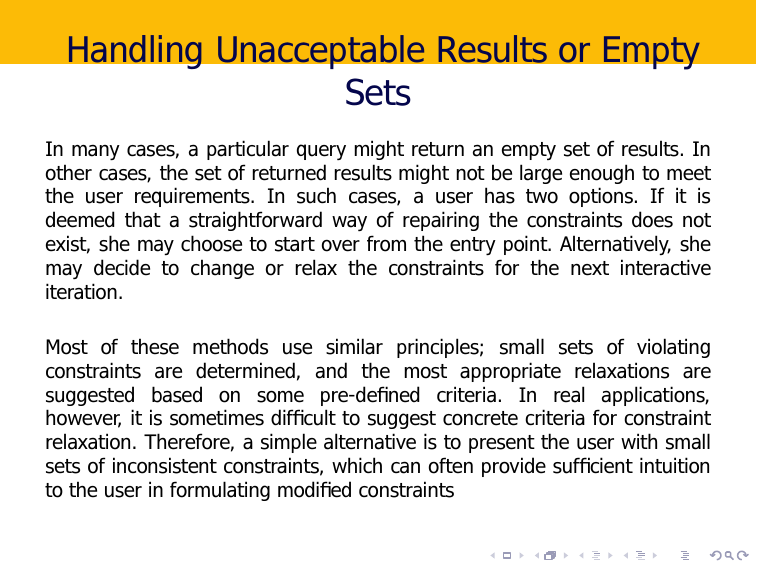

# Handling Unacceptable Results or Empty Sets
In many cases, a particular query might return an empty set of results. In other cases, the set of returned results might not be large enough to meet the user requirements. In such cases, a user has two options. If it is deemed that a straightforward way of repairing the constraints does not exist, she may choose to start over from the entry point. Alternatively, she may decide to change or relax the constraints for the next interactive iteration.

Most of these methods use similar principles; small sets of violating constraints are determined, and the most appropriate relaxations are suggested based on some pre-defined criteria. In real applications, however, it is sometimes difficult to suggest concrete criteria for constraint relaxation. Therefore, a simple alternative is to present the user with small sets of inconsistent constraints, which can often provide sufficient intuition to the user in formulating modified constraints